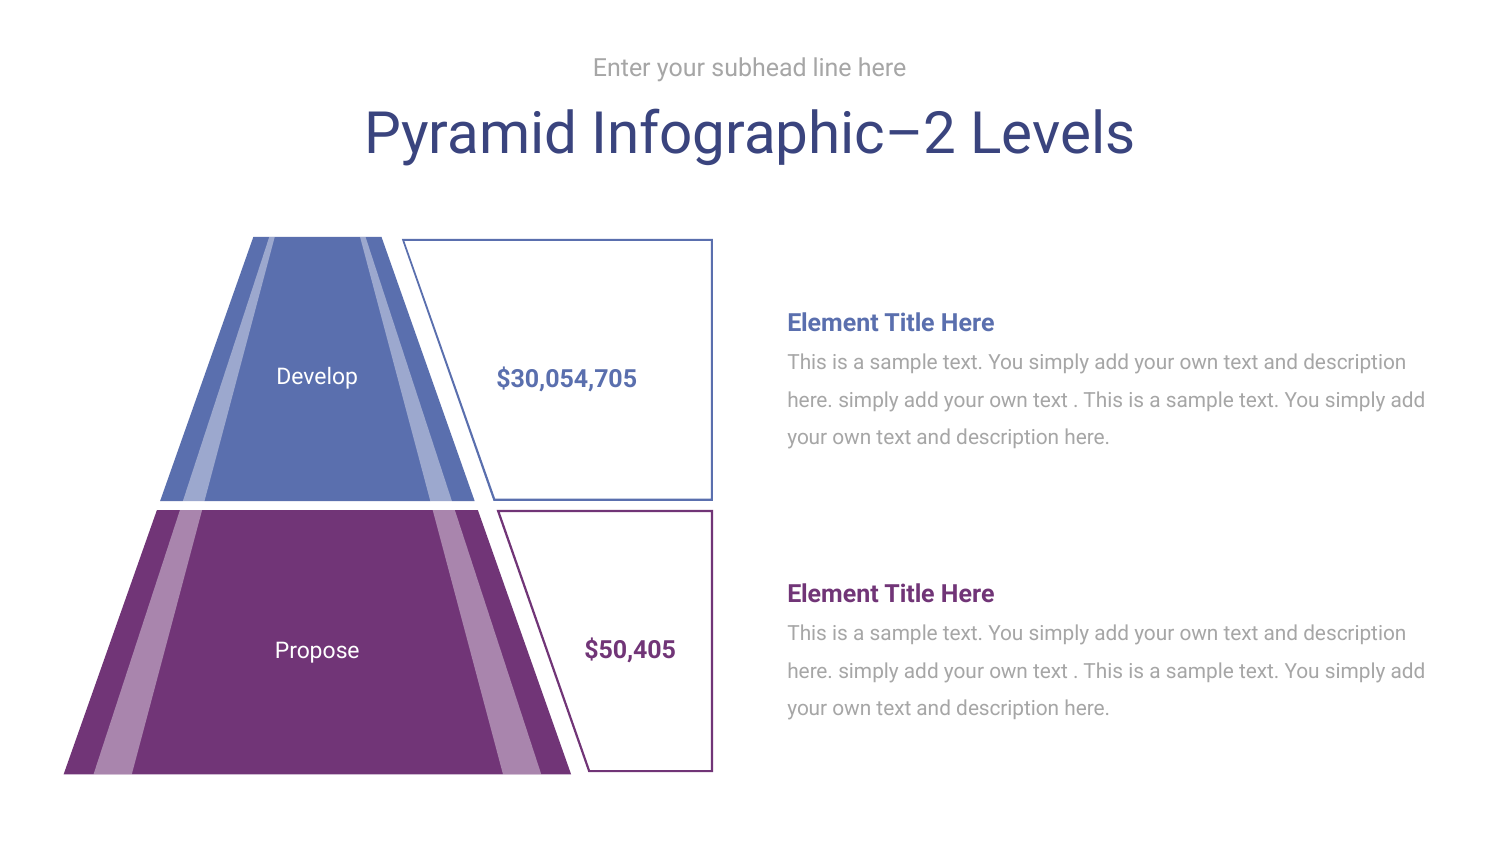

Enter your subhead line here
# Pyramid Infographic–2 Levels

Element Title Here
This is a sample text. You simply add your own text and description here. simply add your own text . This is a sample text. You simply add your own text and description here.
$30,054,705
Develop
Element Title Here
This is a sample text. You simply add your own text and description here. simply add your own text . This is a sample text. You simply add your own text and description here.
$50,405
Propose